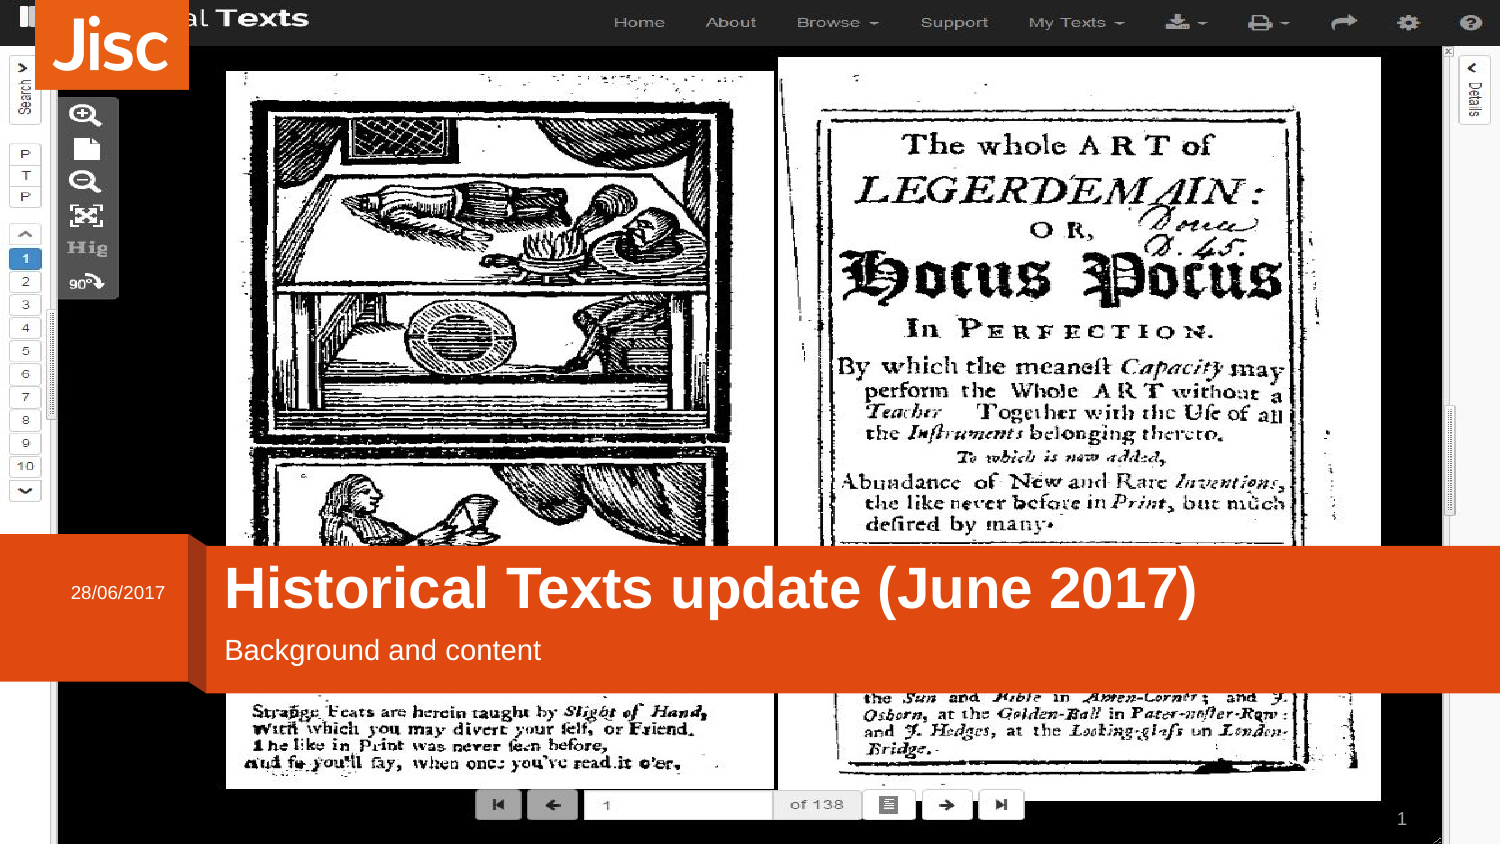

# Historical Texts update (June 2017)
28/06/2017
Background and content
1